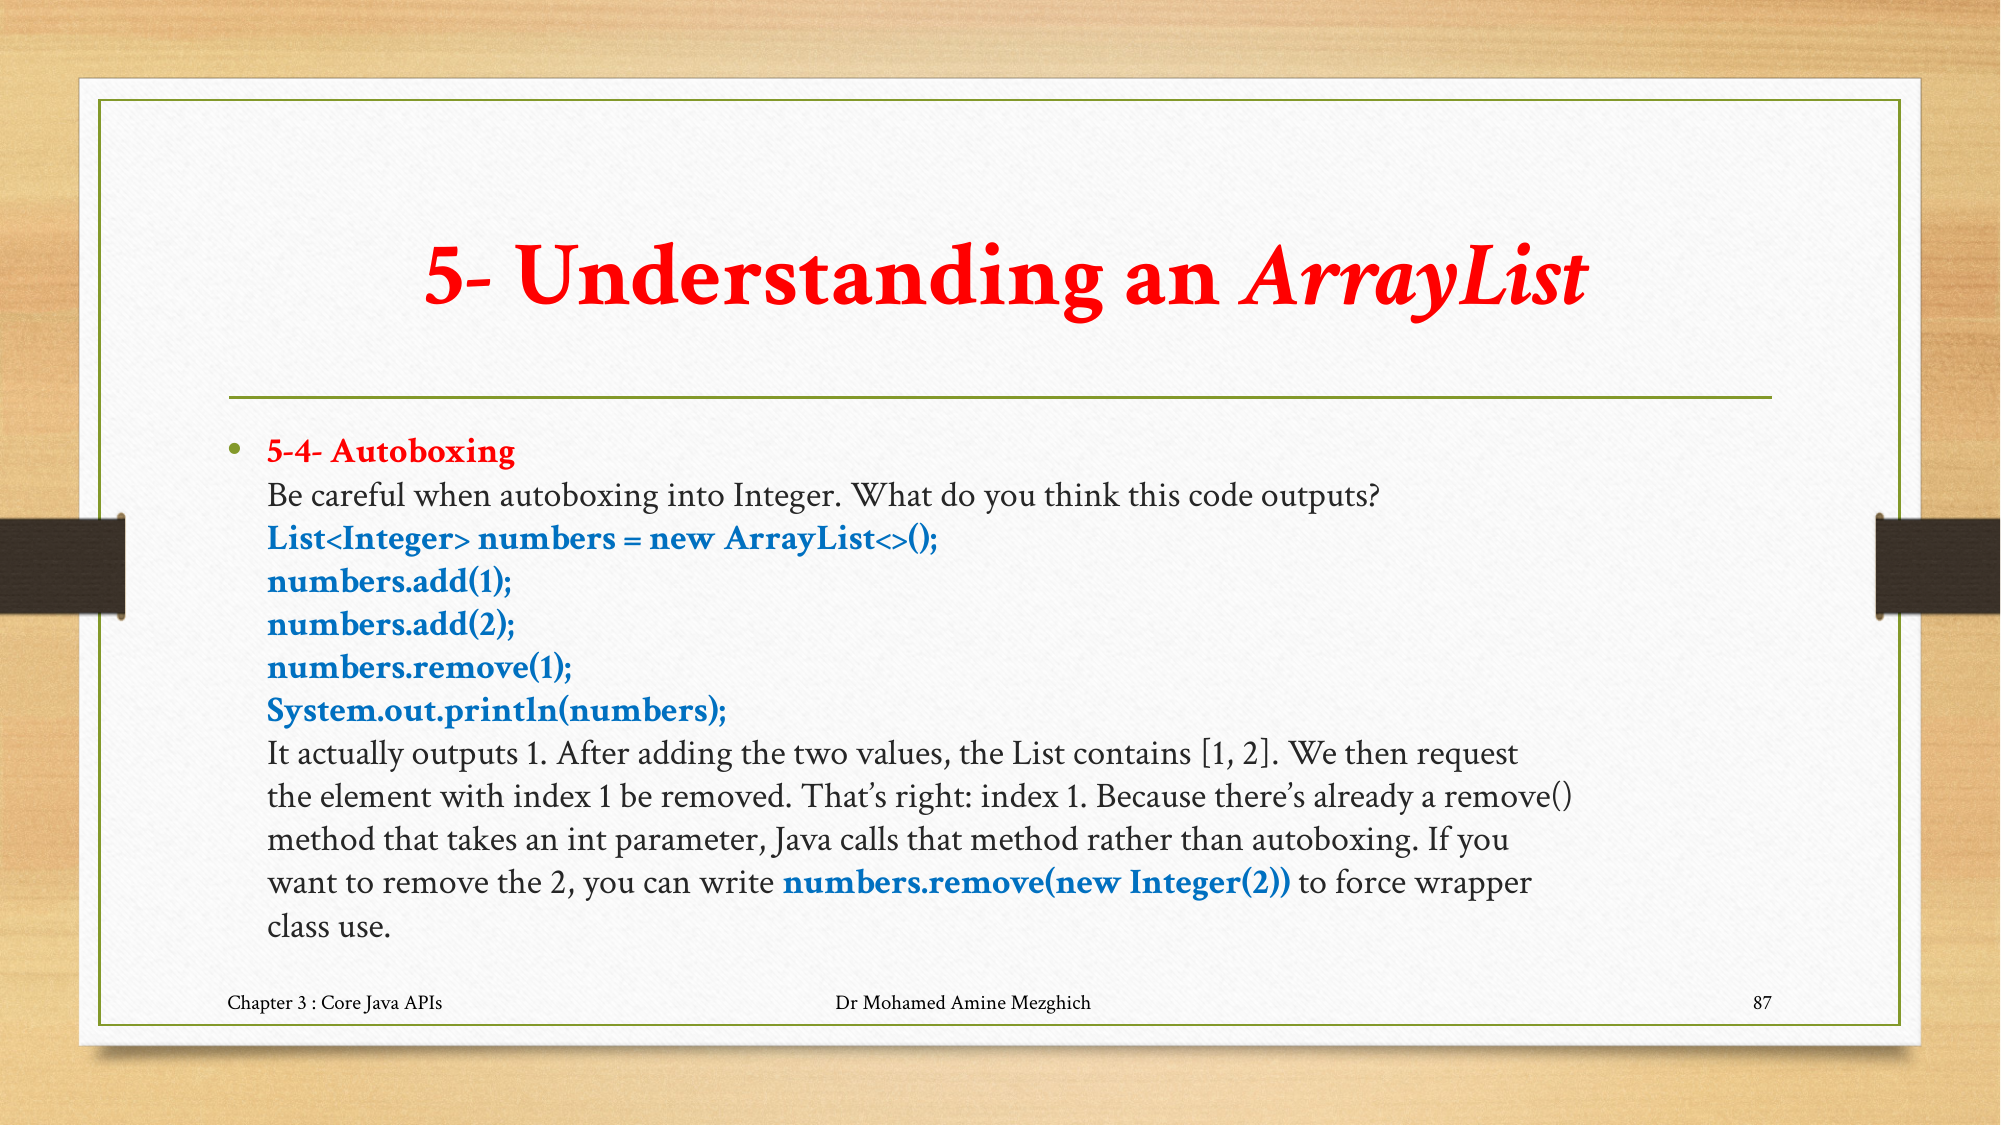

# 5- Understanding an ArrayList
5-4- Autoboxing
Be careful when autoboxing into Integer. What do you think this code outputs?
List<Integer> numbers = new ArrayList<>();
numbers.add(1);
numbers.add(2);
numbers.remove(1);
System.out.println(numbers);
It actually outputs 1. After adding the two values, the List contains [1, 2]. We then request
the element with index 1 be removed. That’s right: index 1. Because there’s already a remove()
method that takes an int parameter, Java calls that method rather than autoboxing. If you
want to remove the 2, you can write numbers.remove(new Integer(2)) to force wrapper
class use.
Chapter 3 : Core Java APIs                                                                                   Dr Mohamed Amine Mezghich
87